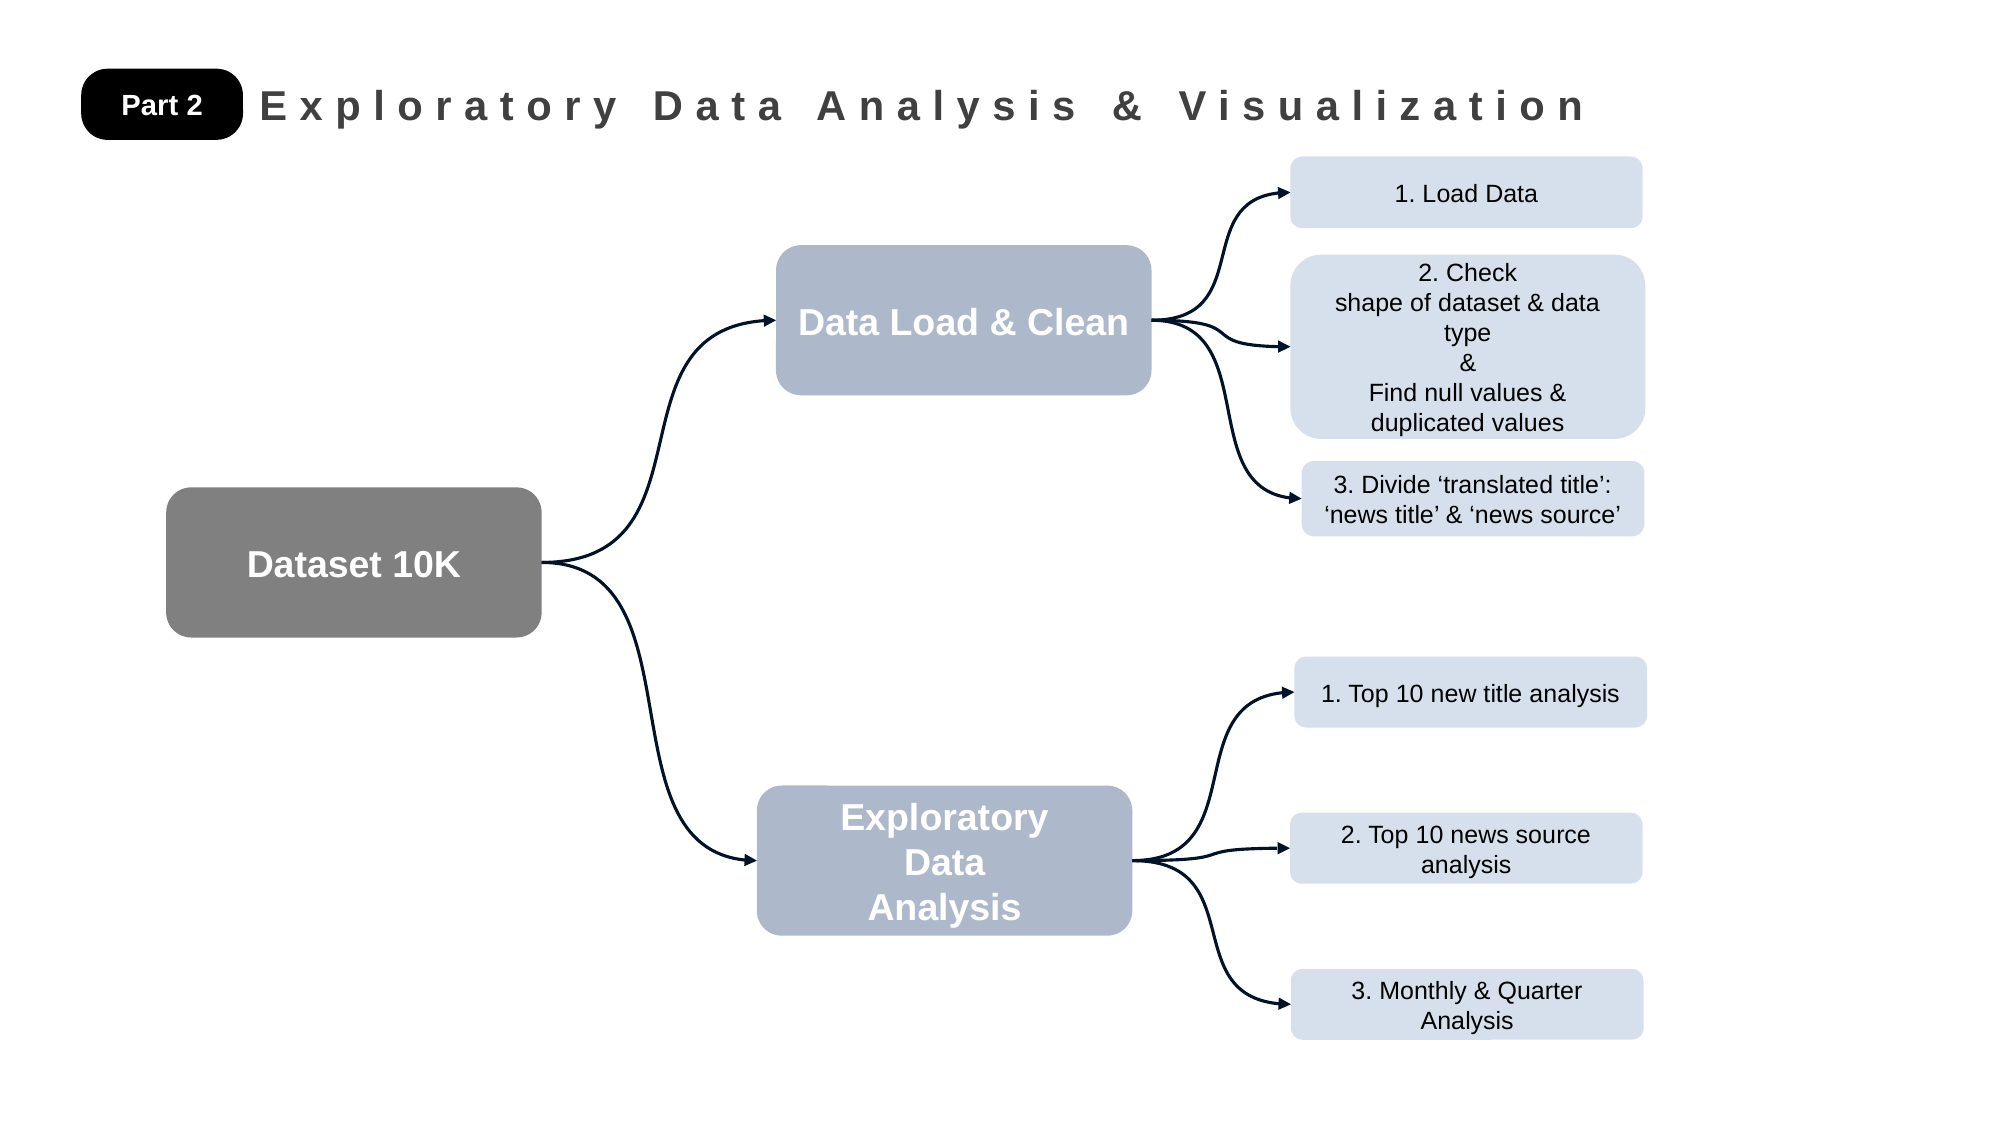

Exploratory Data Analysis & Visualization
Part 2
1. Load Data
Data Load & Clean
2. Check
shape of dataset & data type
&
Find null values & duplicated values
3. Divide ‘translated title’:
‘news title’ & ‘news source’
Dataset 10K
1. Top 10 new title analysis
Exploratory
Data
Analysis
2. Top 10 news source analysis
3. Monthly & Quarter Analysis